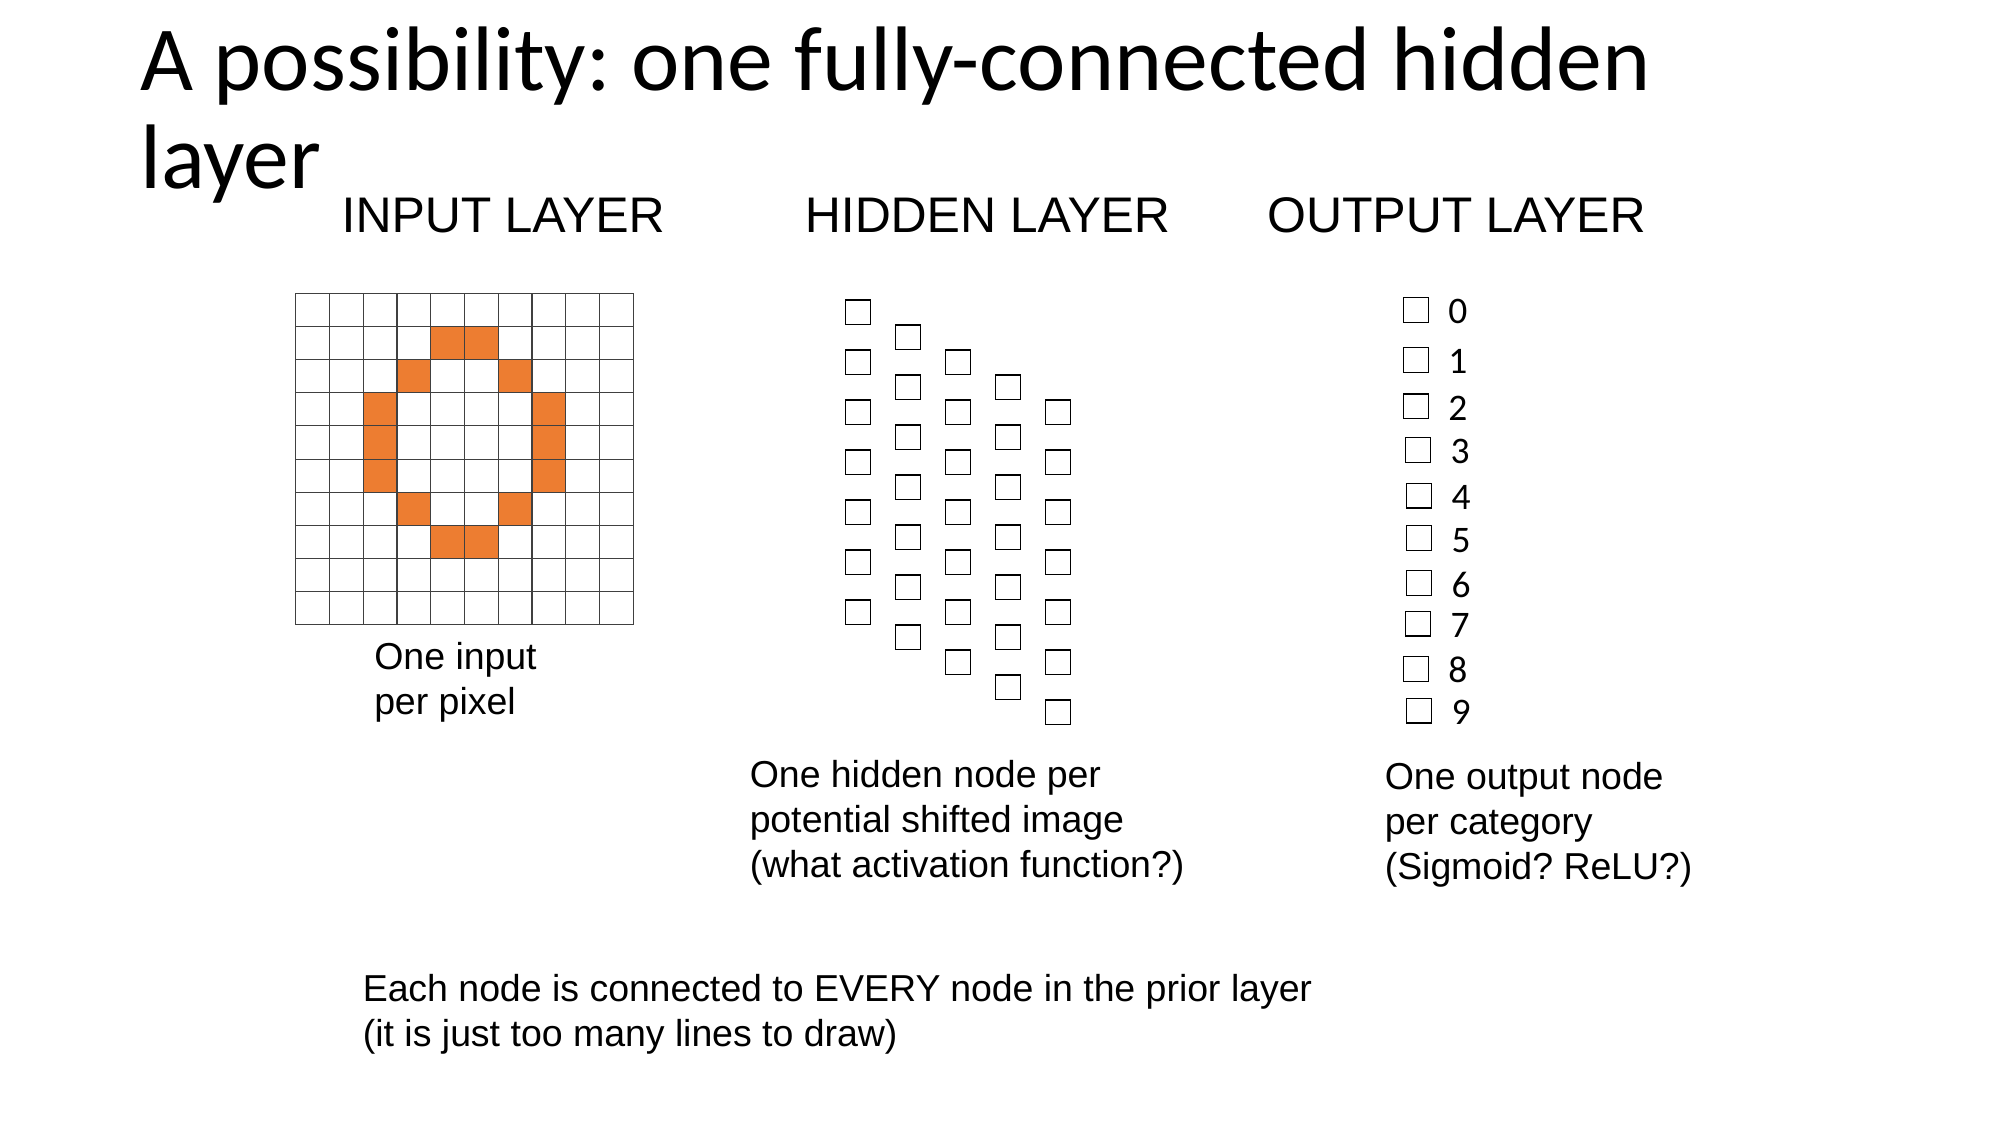

# A possibility: one fully-connected hidden layer
INPUT LAYER
HIDDEN LAYER
OUTPUT LAYER
0

1

2

3

4

5

6

7

8

9

One input
per pixel

One hidden node per
potential shifted image
(what activation function?)
One output node
per category
(Sigmoid? ReLU?)
Each node is connected to EVERY node in the prior layer
(it is just too many lines to draw)